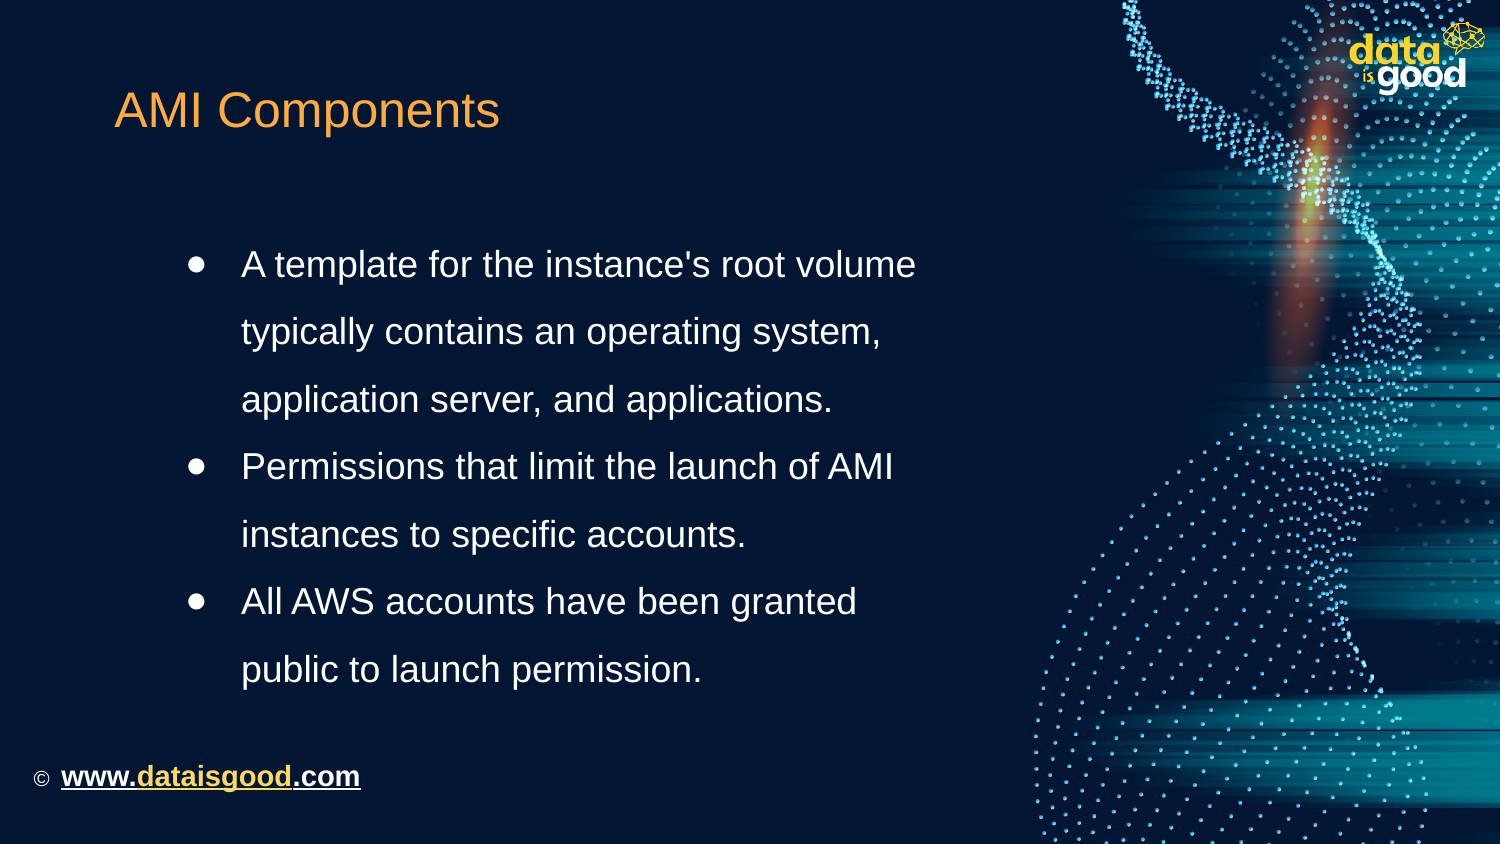

# AMI Components
A template for the instance's root volume typically contains an operating system, application server, and applications.
Permissions that limit the launch of AMI instances to specific accounts.
All AWS accounts have been granted public to launch permission.